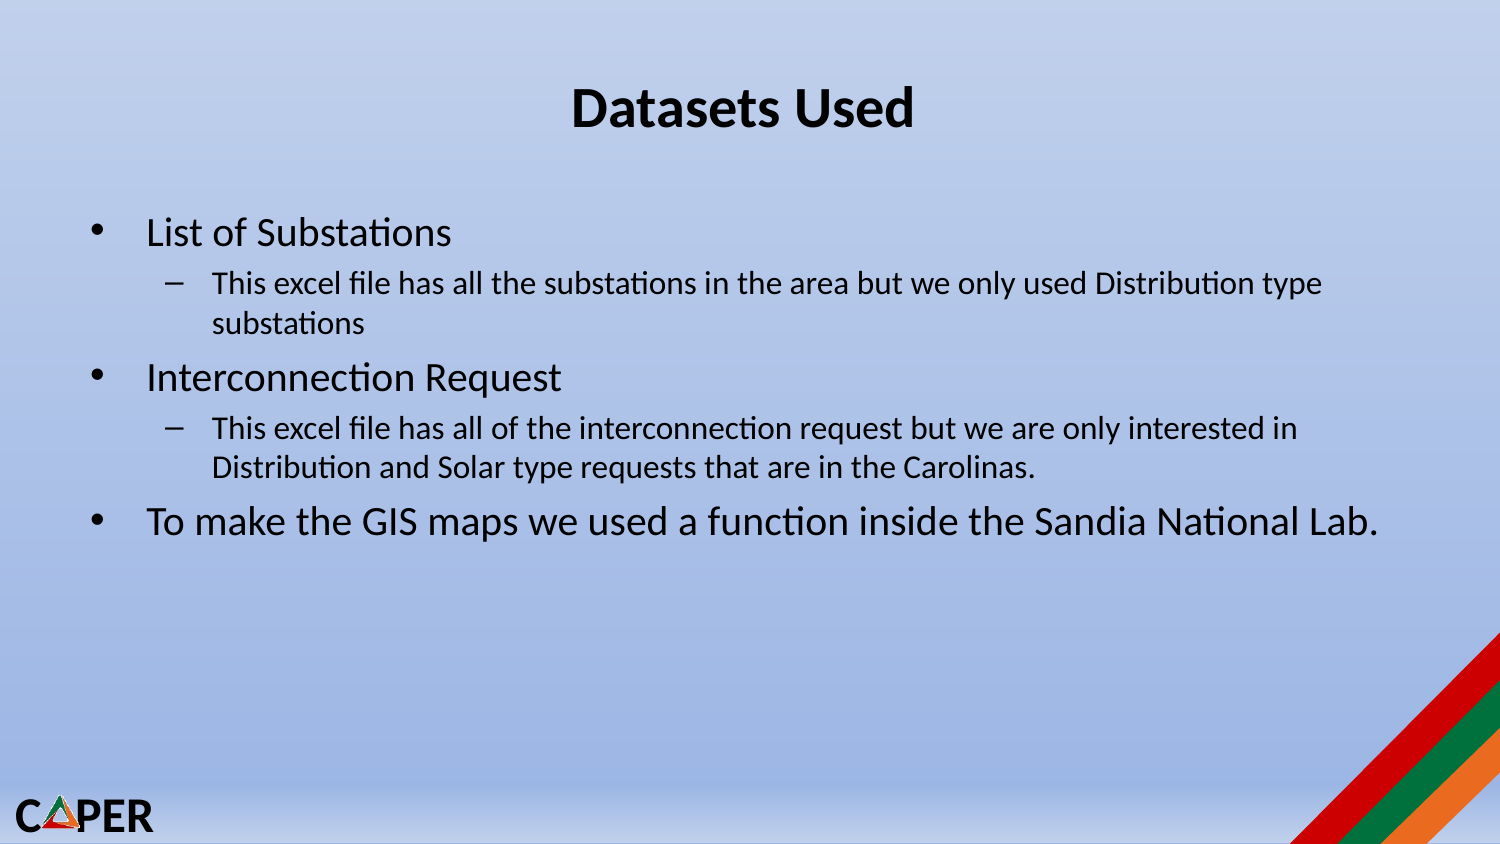

# Datasets Used
List of Substations
This excel file has all the substations in the area but we only used Distribution type substations
Interconnection Request
This excel file has all of the interconnection request but we are only interested in Distribution and Solar type requests that are in the Carolinas.
To make the GIS maps we used a function inside the Sandia National Lab.